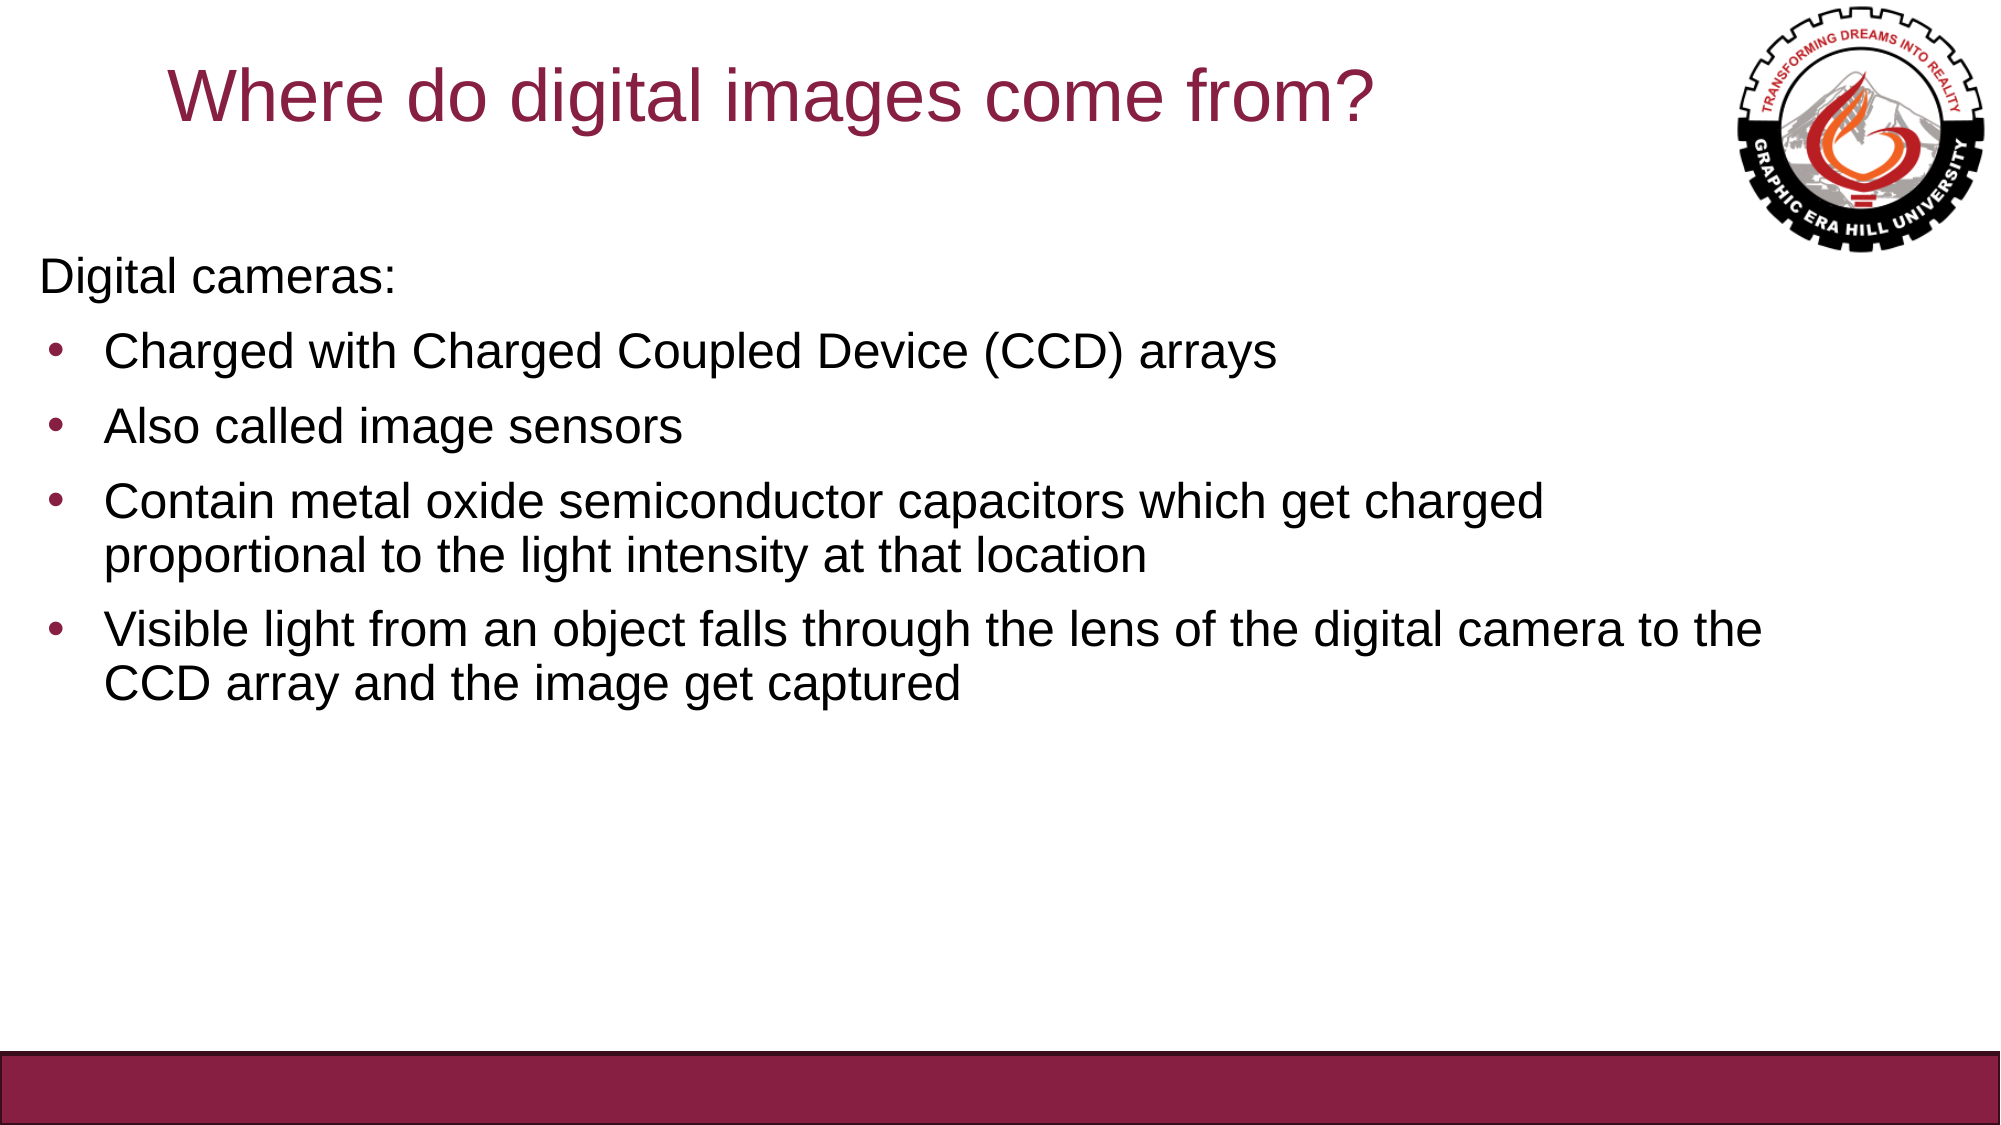

# Where do digital images come from?

Digital cameras:
Charged with Charged Coupled Device (CCD) arrays
Also called image sensors
Contain metal oxide semiconductor capacitors which get charged proportional to the light intensity at that location
Visible light from an object falls through the lens of the digital camera to the CCD array and the image get captured